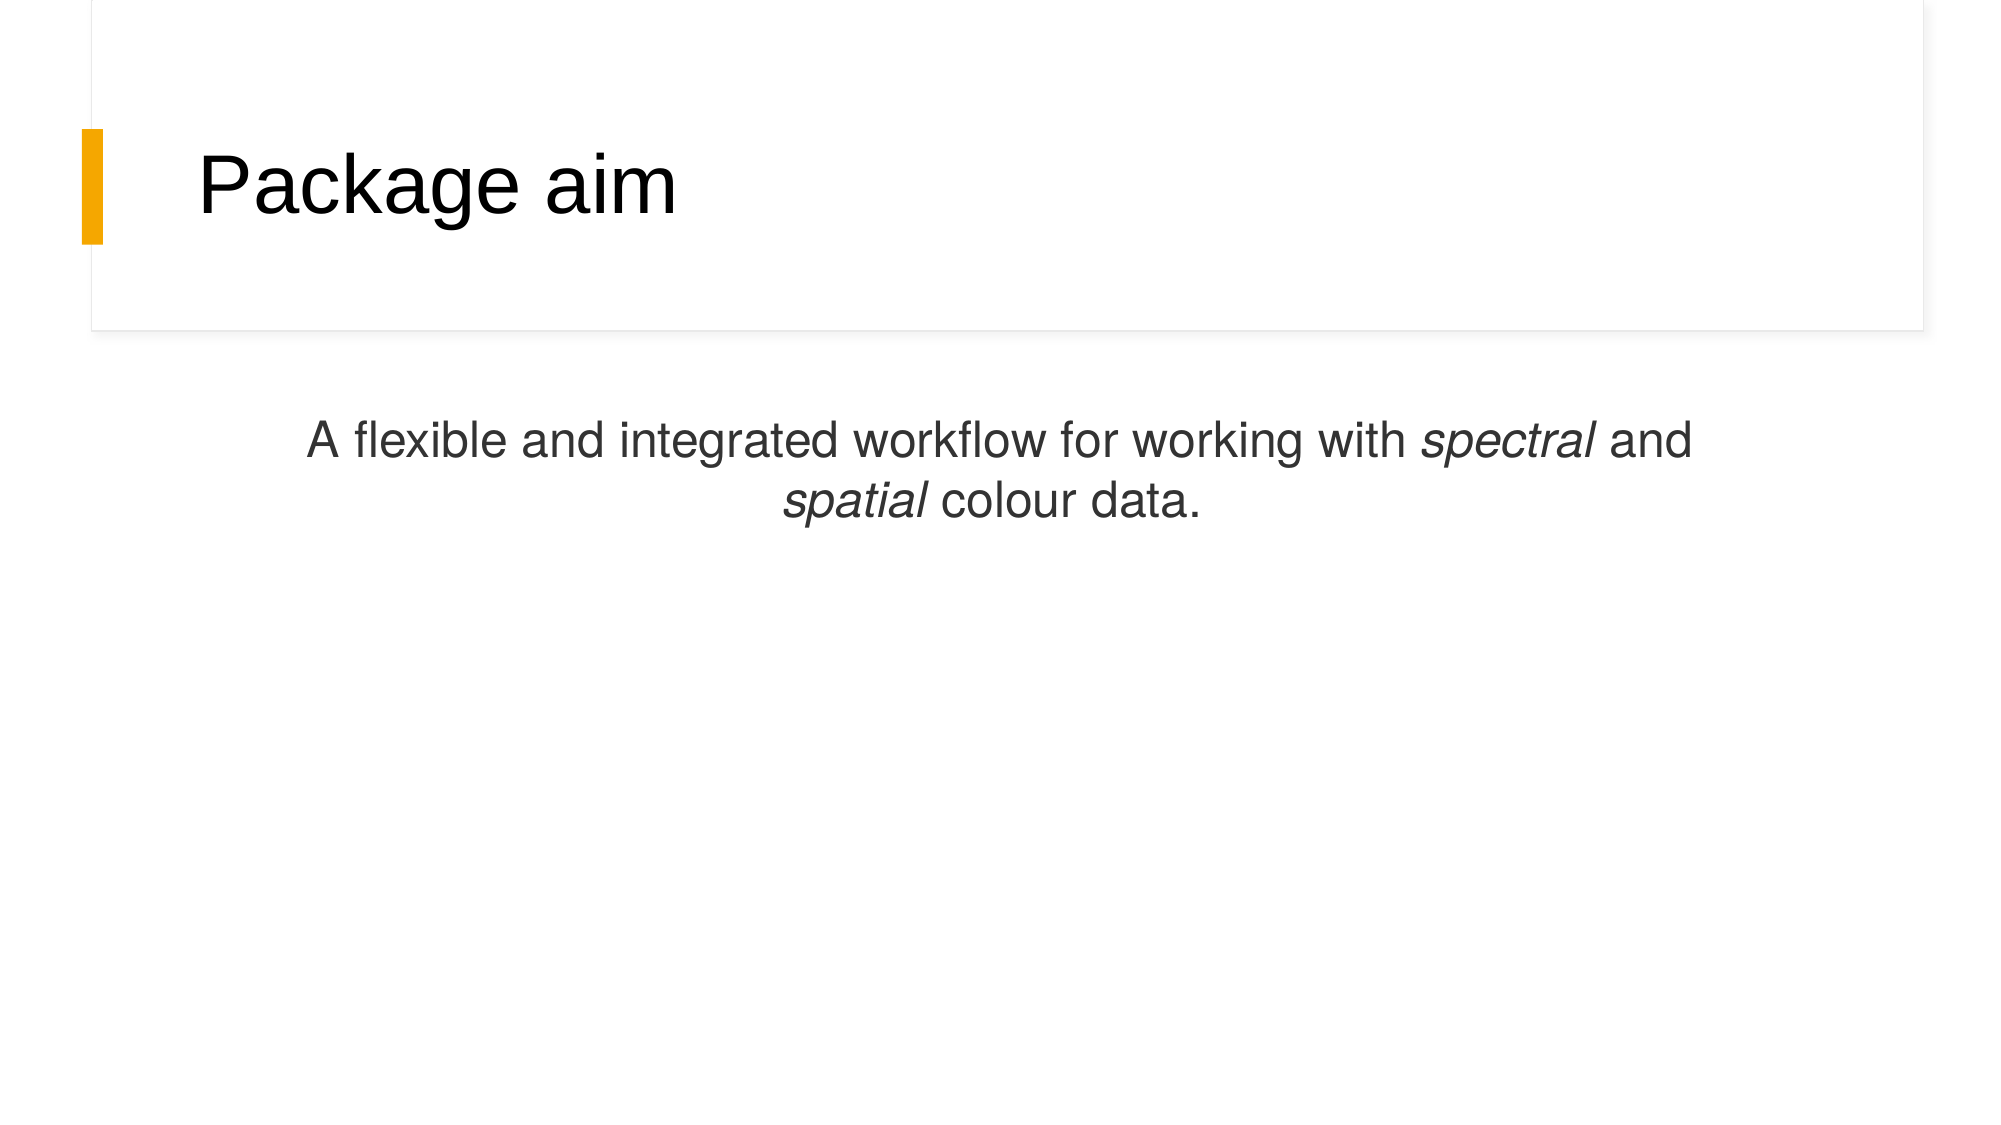

# Package aim
A flexible and integrated workflow for working with spectral and spatial colour data.